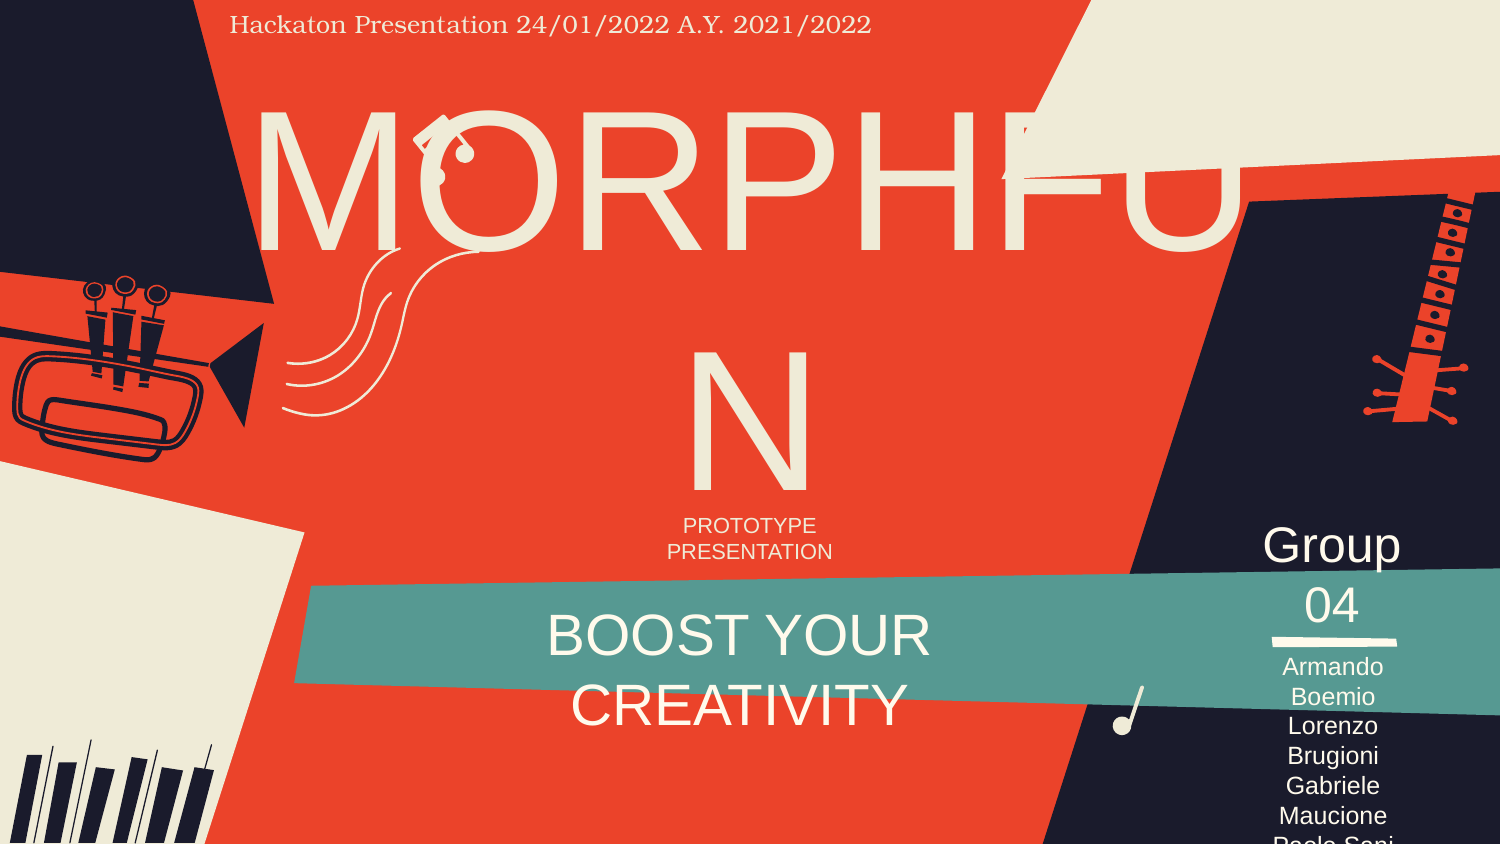

Hackaton Presentation 24/01/2022 A.Y. 2021/2022

# MORPHFUN
PROTOTYPE PRESENTATION
Group 04
BOOST YOUR CREATIVITY
Armando Boemio
Lorenzo Brugioni
Gabriele Maucione
Paolo Sani